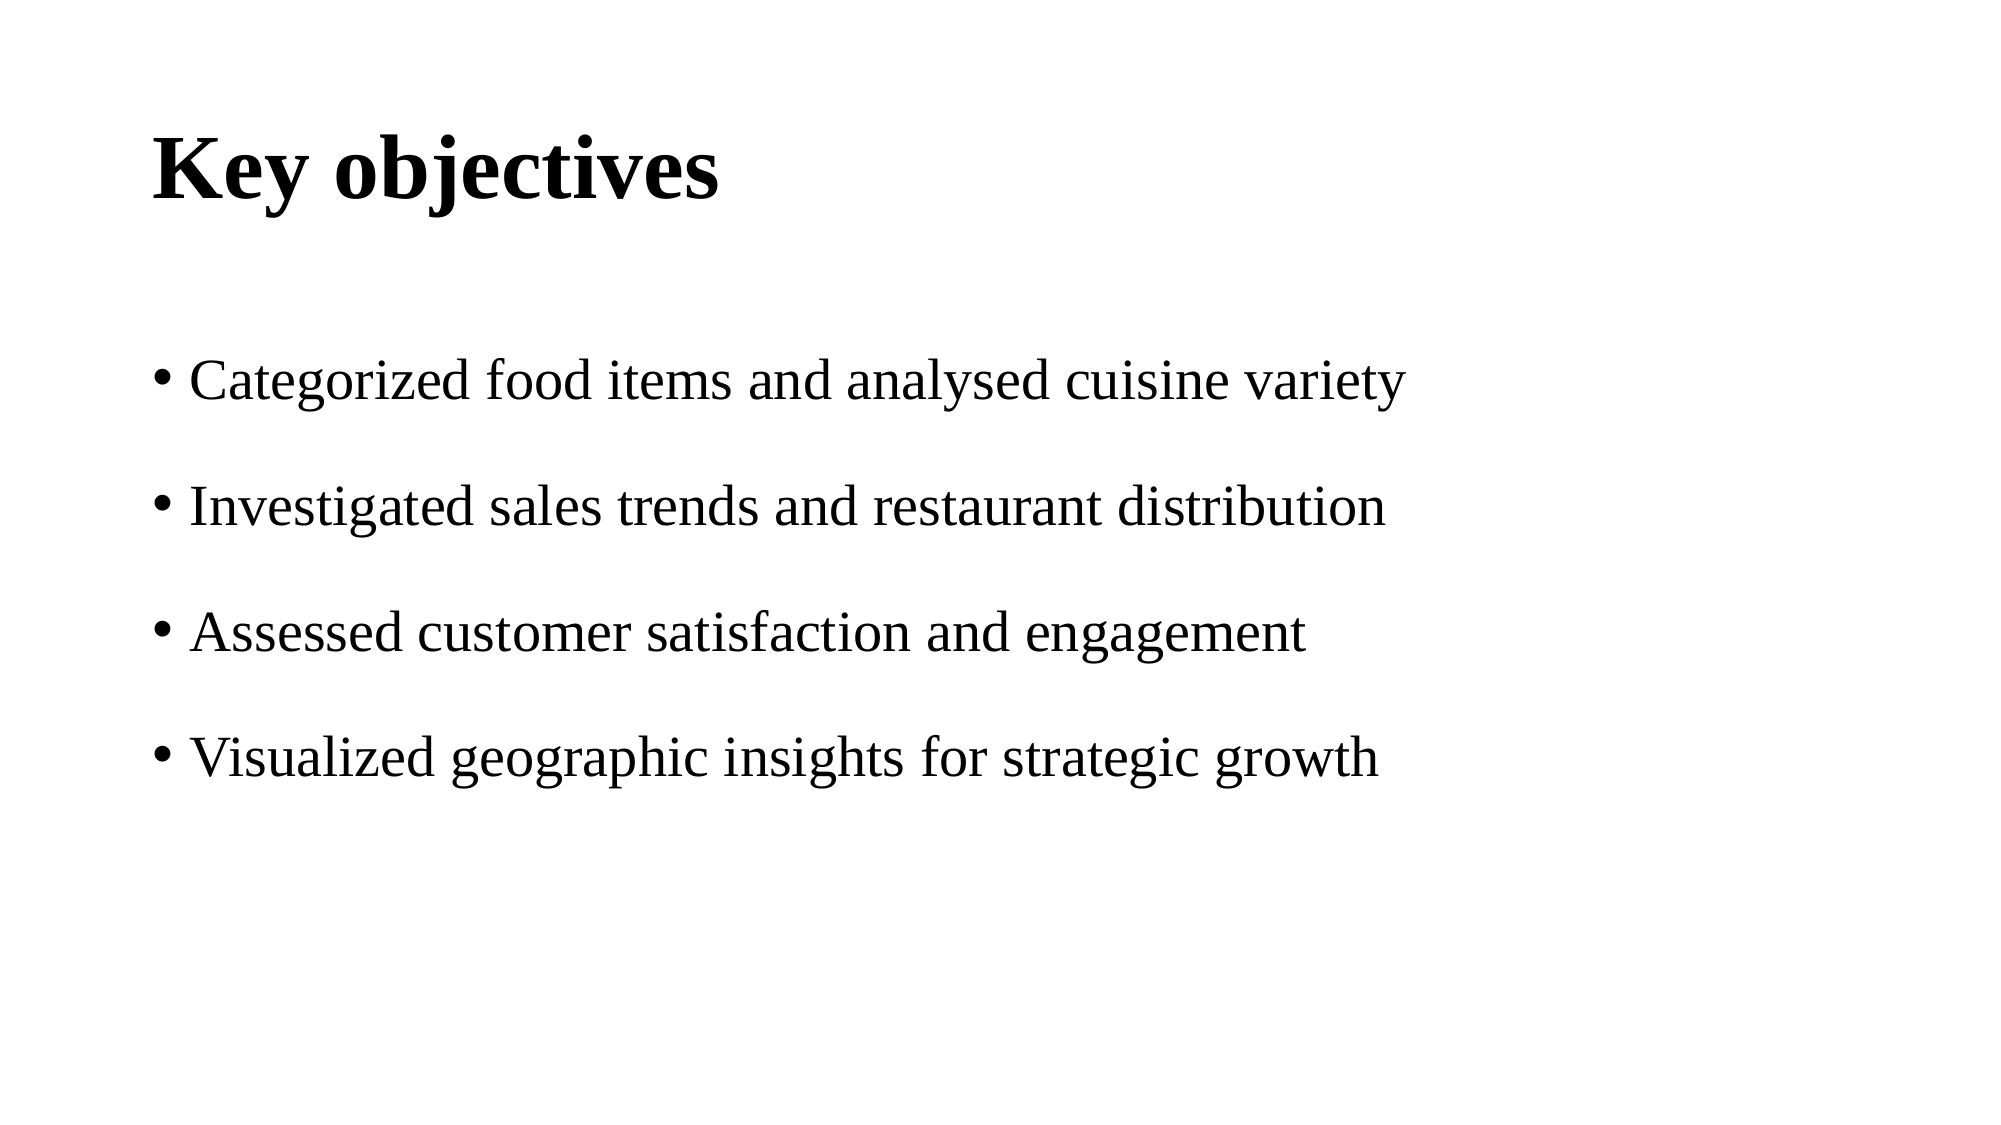

# Key objectives
Categorized food items and analysed cuisine variety
Investigated sales trends and restaurant distribution
Assessed customer satisfaction and engagement
Visualized geographic insights for strategic growth